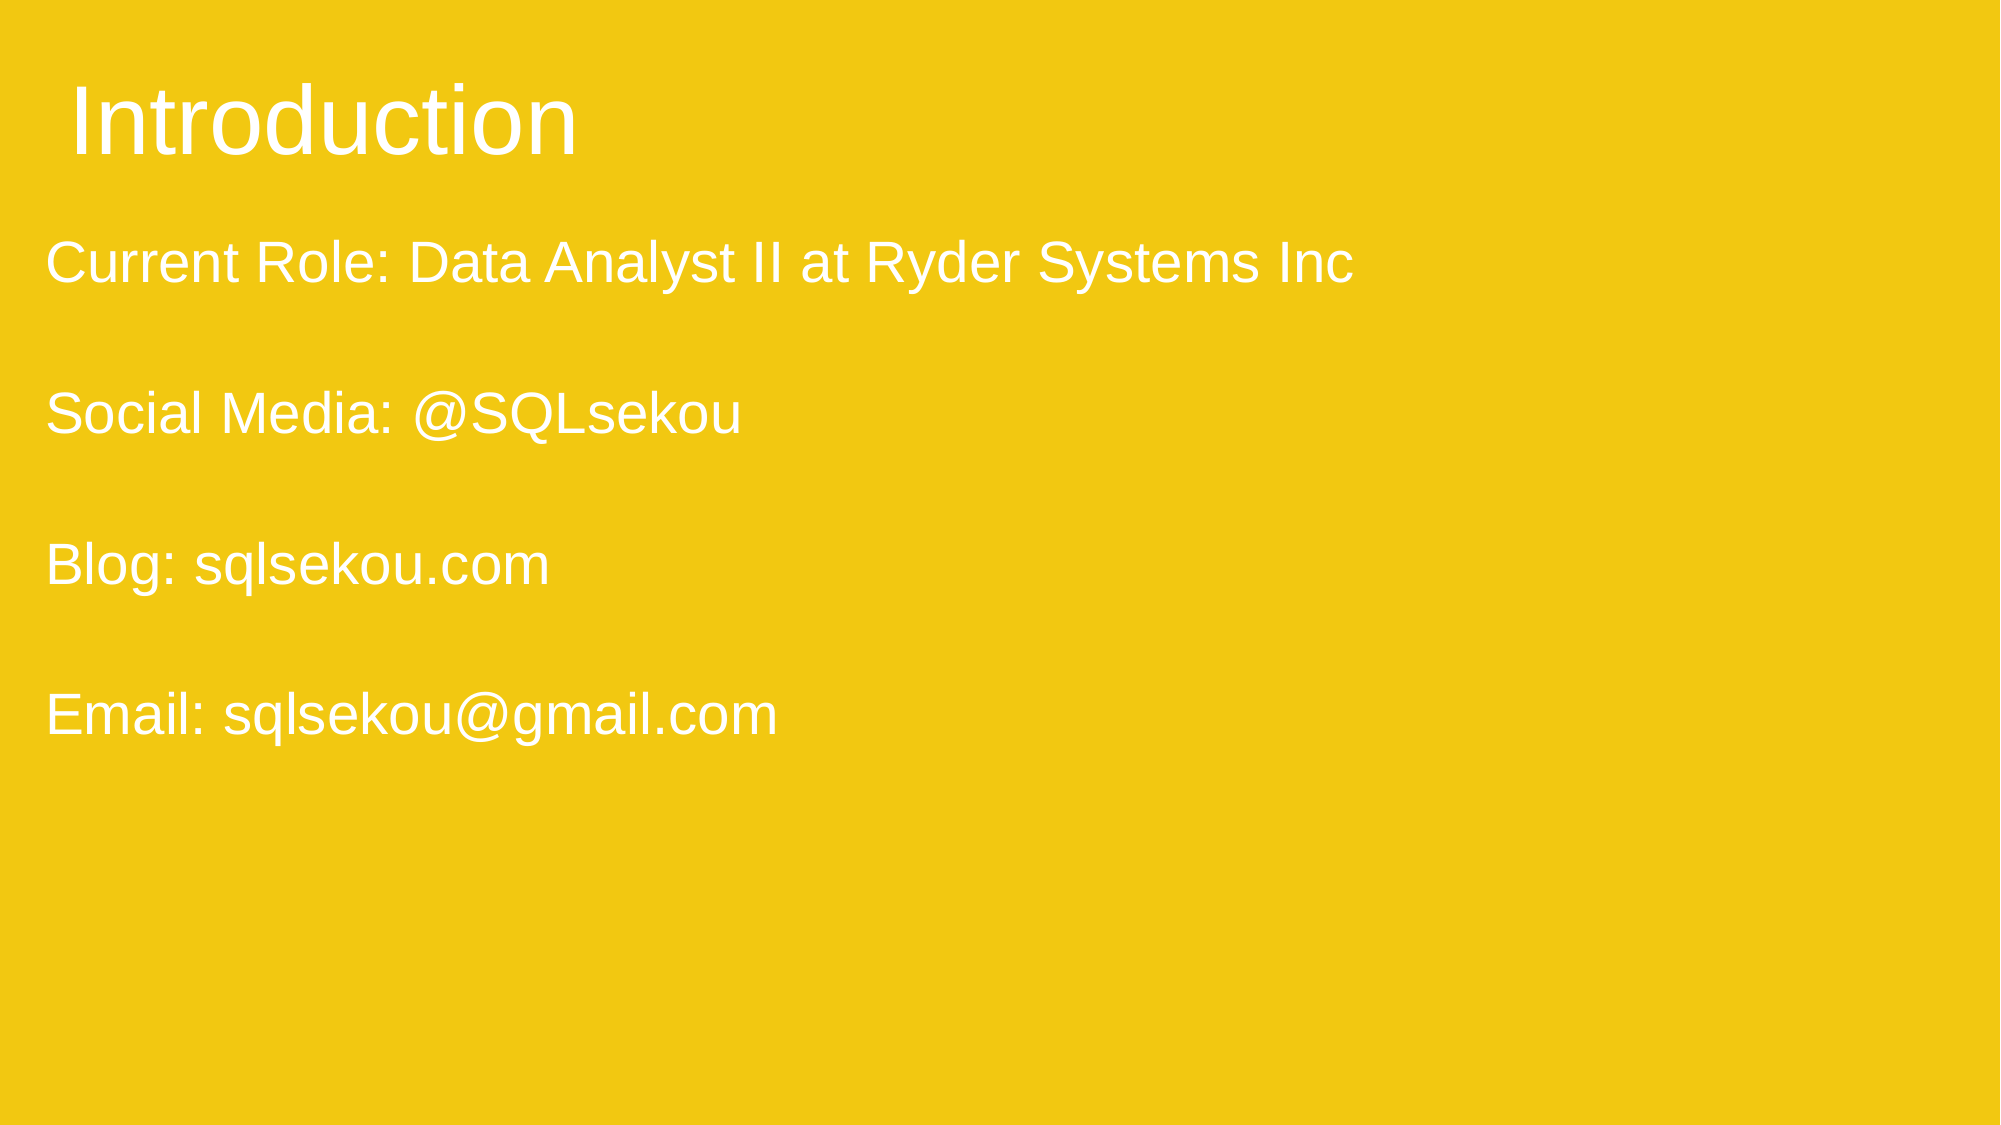

# Introduction
Current Role: Data Analyst II at Ryder Systems Inc

Social Media: @SQLsekou

Blog: sqlsekou.com

Email: sqlsekou@gmail.com